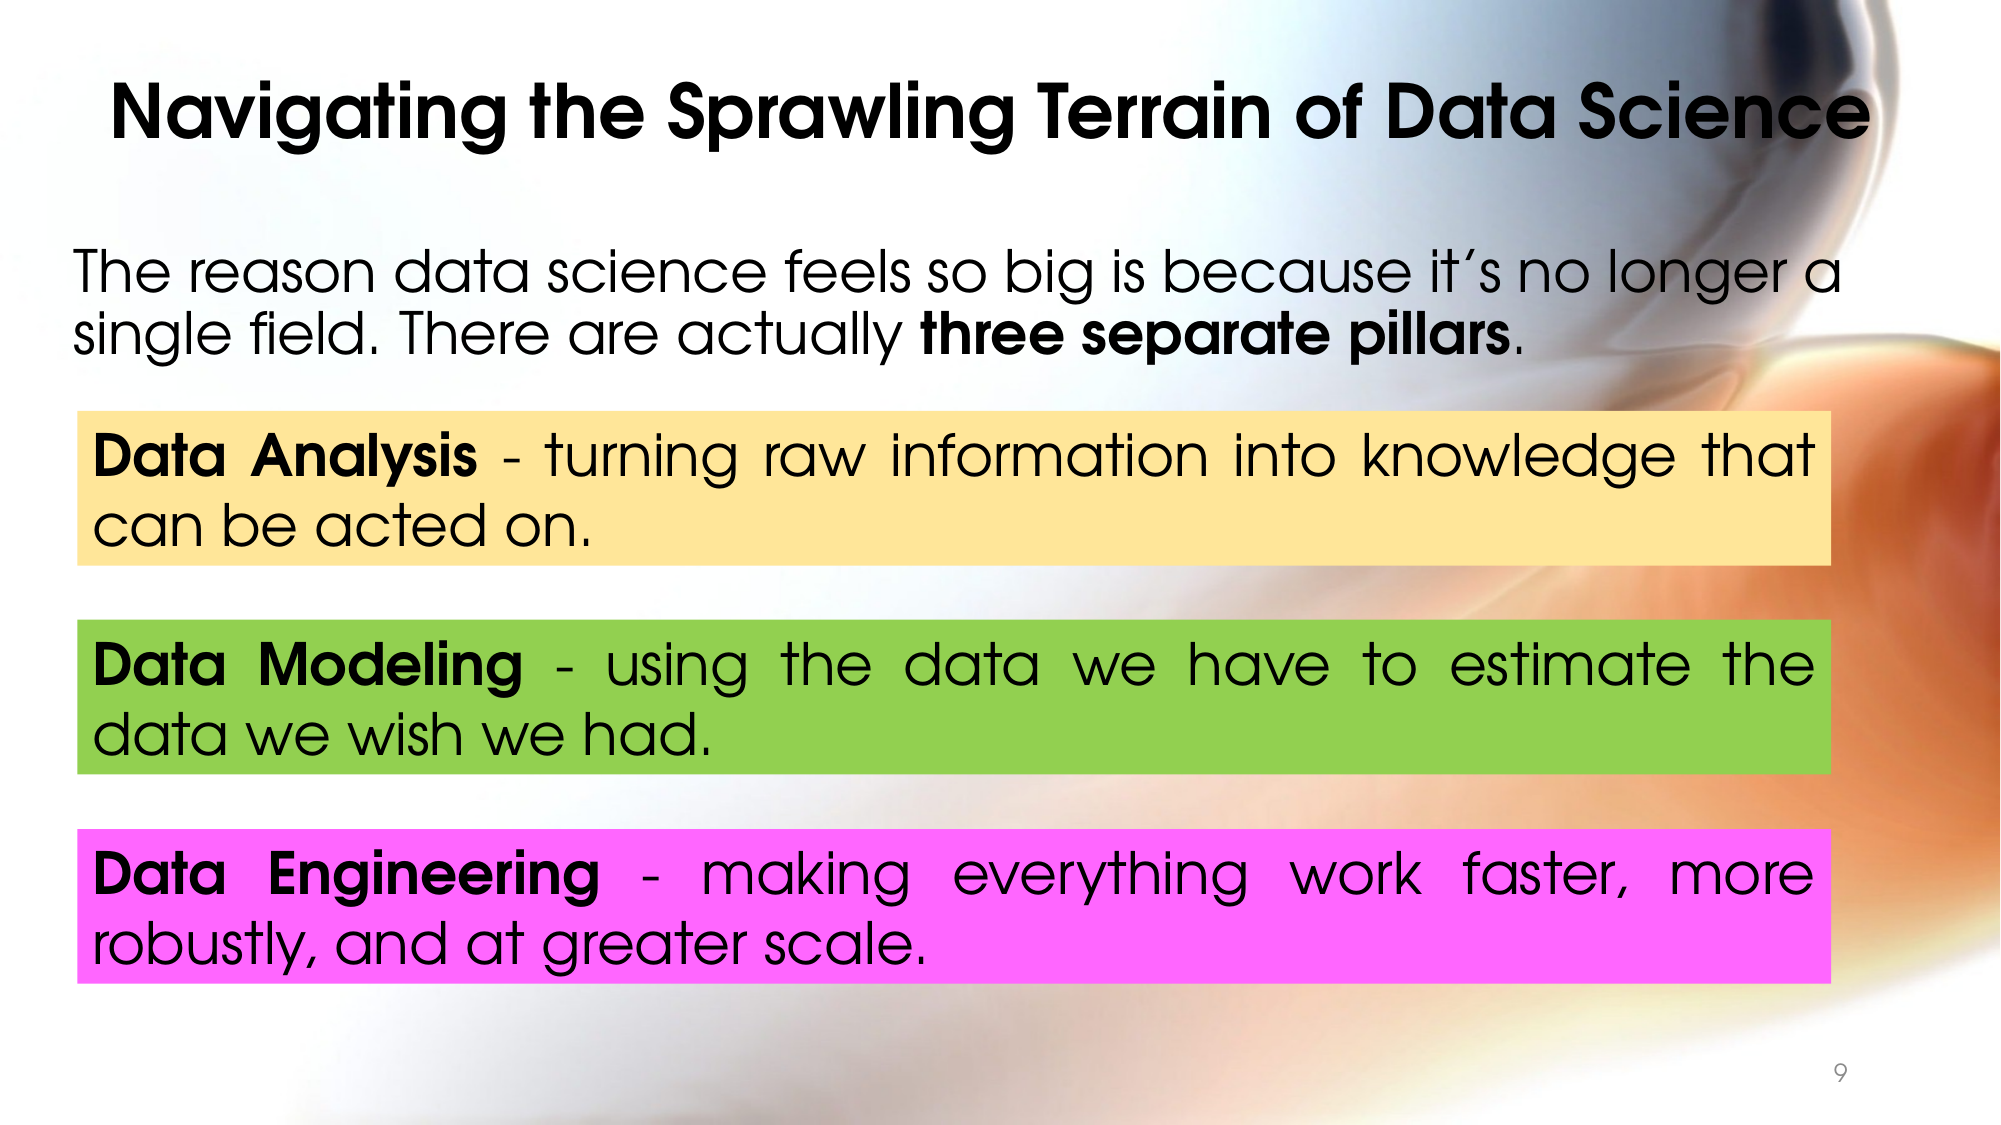

# Navigating the Sprawling Terrain of Data Science
The reason data science feels so big is because it’s no longer a single field. There are actually three separate pillars.
Data Analysis - turning raw information into knowledge that can be acted on.
Data Modeling - using the data we have to estimate the data we wish we had.
Data Engineering - making everything work faster, more robustly, and at greater scale.
9